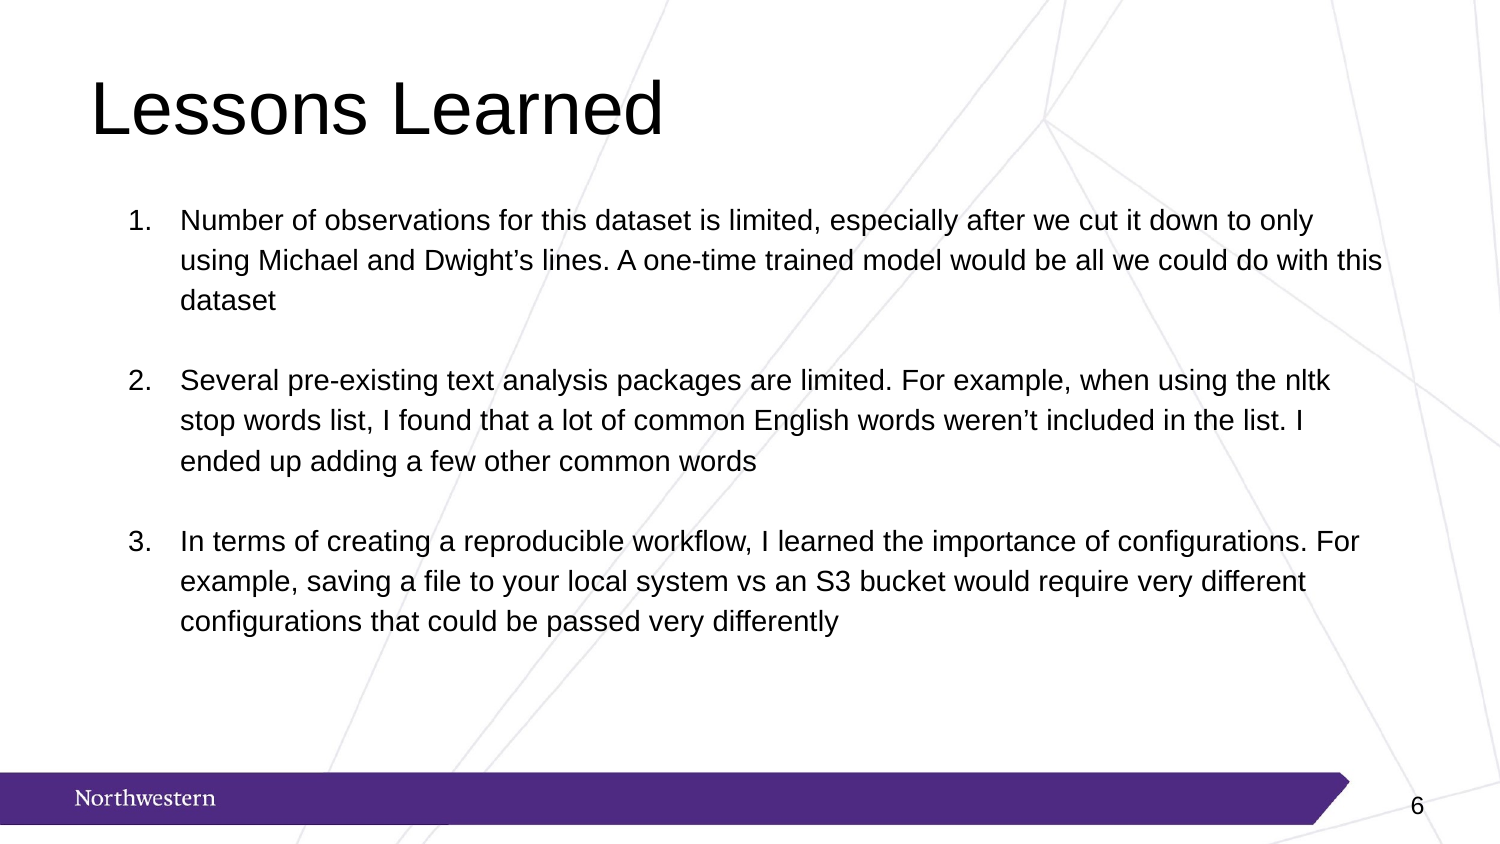

# Lessons Learned

Number of observations for this dataset is limited, especially after we cut it down to only using Michael and Dwight’s lines. A one-time trained model would be all we could do with this dataset

Several pre-existing text analysis packages are limited. For example, when using the nltk stop words list, I found that a lot of common English words weren’t included in the list. I ended up adding a few other common words

In terms of creating a reproducible workflow, I learned the importance of configurations. For example, saving a file to your local system vs an S3 bucket would require very different configurations that could be passed very differently

6